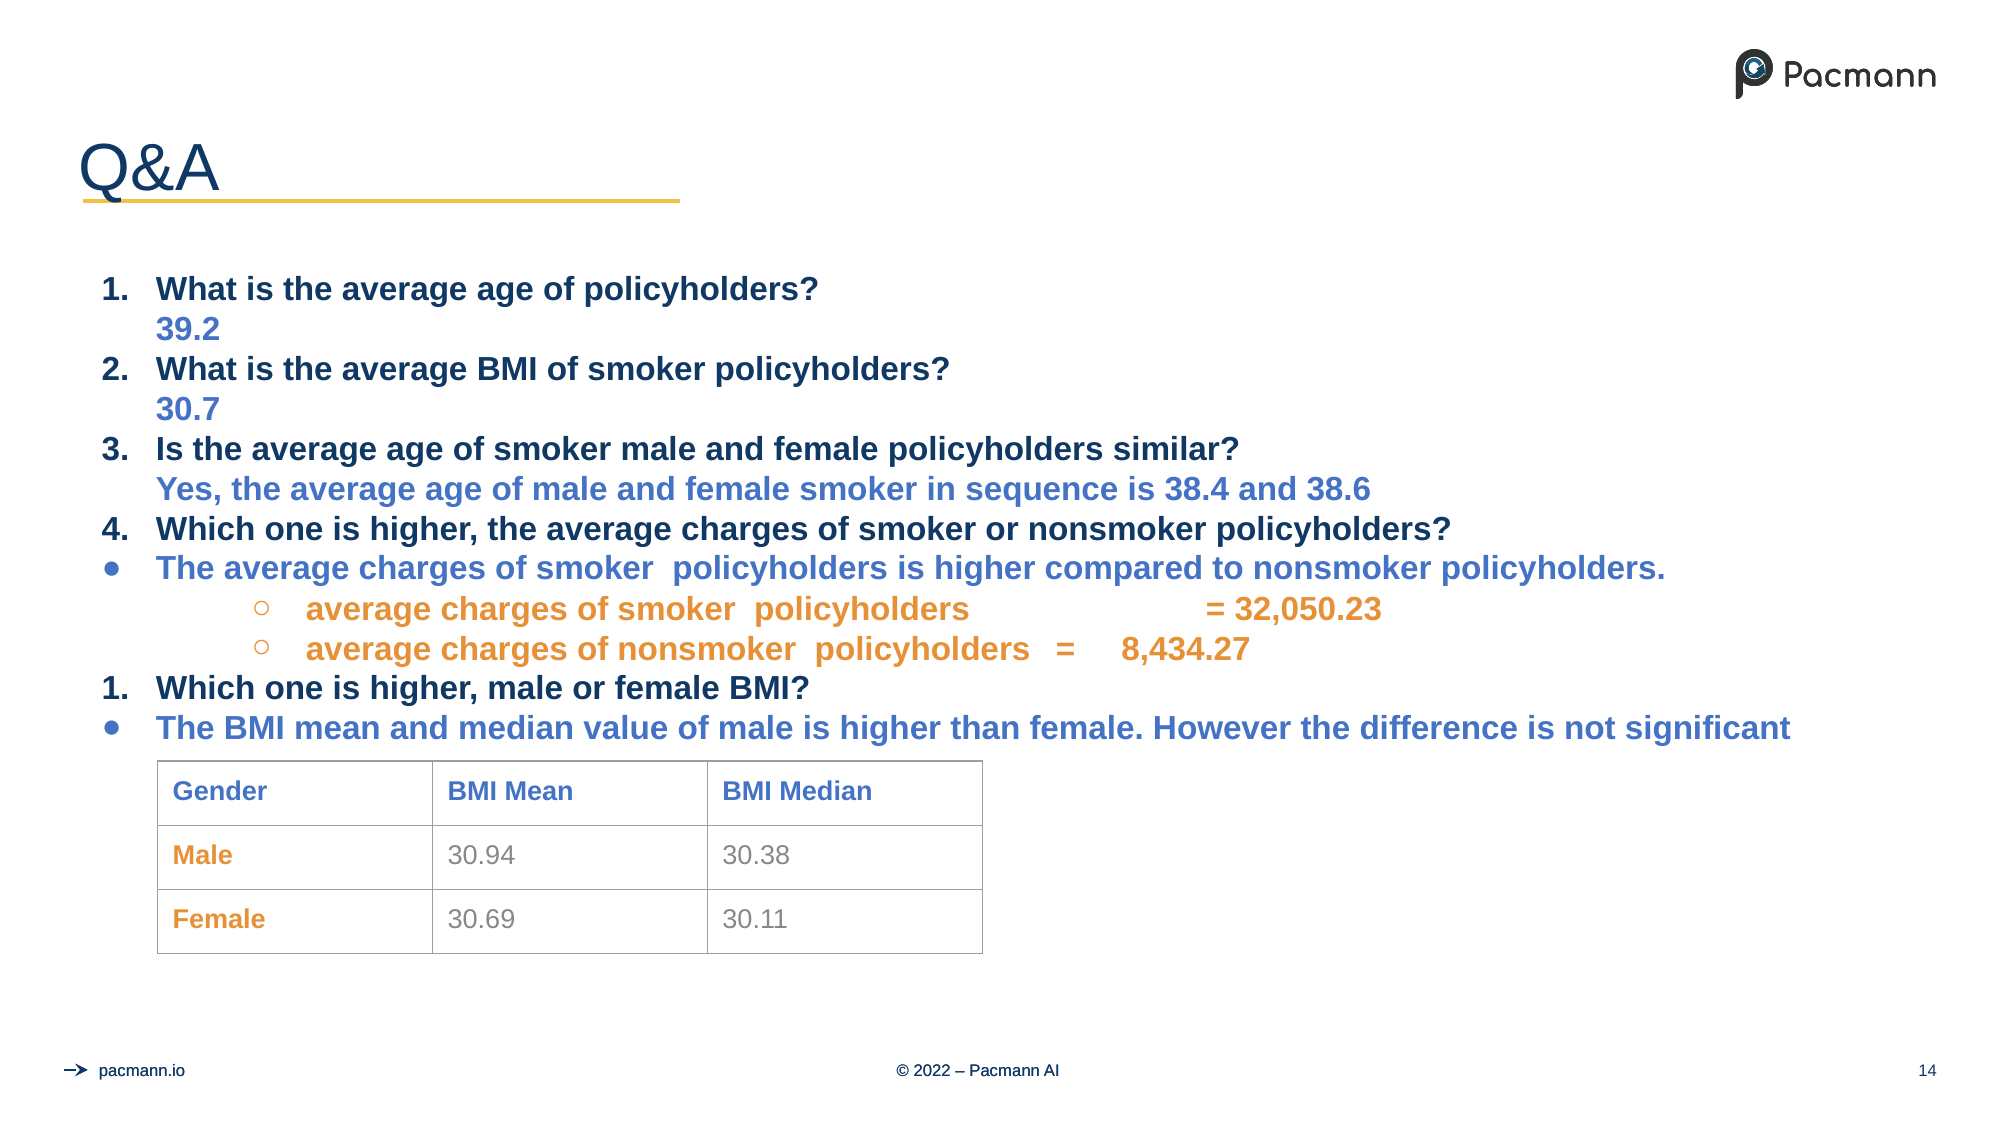

# Q&A
What is the average age of policyholders?
39.2
What is the average BMI of smoker policyholders?
30.7
Is the average age of smoker male and female policyholders similar?
Yes, the average age of male and female smoker in sequence is 38.4 and 38.6
Which one is higher, the average charges of smoker or nonsmoker policyholders?
The average charges of smoker  policyholders is higher compared to nonsmoker policyholders.
average charges of smoker  policyholders 		= 32,050.23
average charges of nonsmoker  policyholders 	=     8,434.27
Which one is higher, male or female BMI?
The BMI mean and median value of male is higher than female. However the difference is not significant

| Gender | BMI Mean | BMI Median |
| --- | --- | --- |
| Male | 30.94 | 30.38 |
| Female | 30.69 | 30.11 |